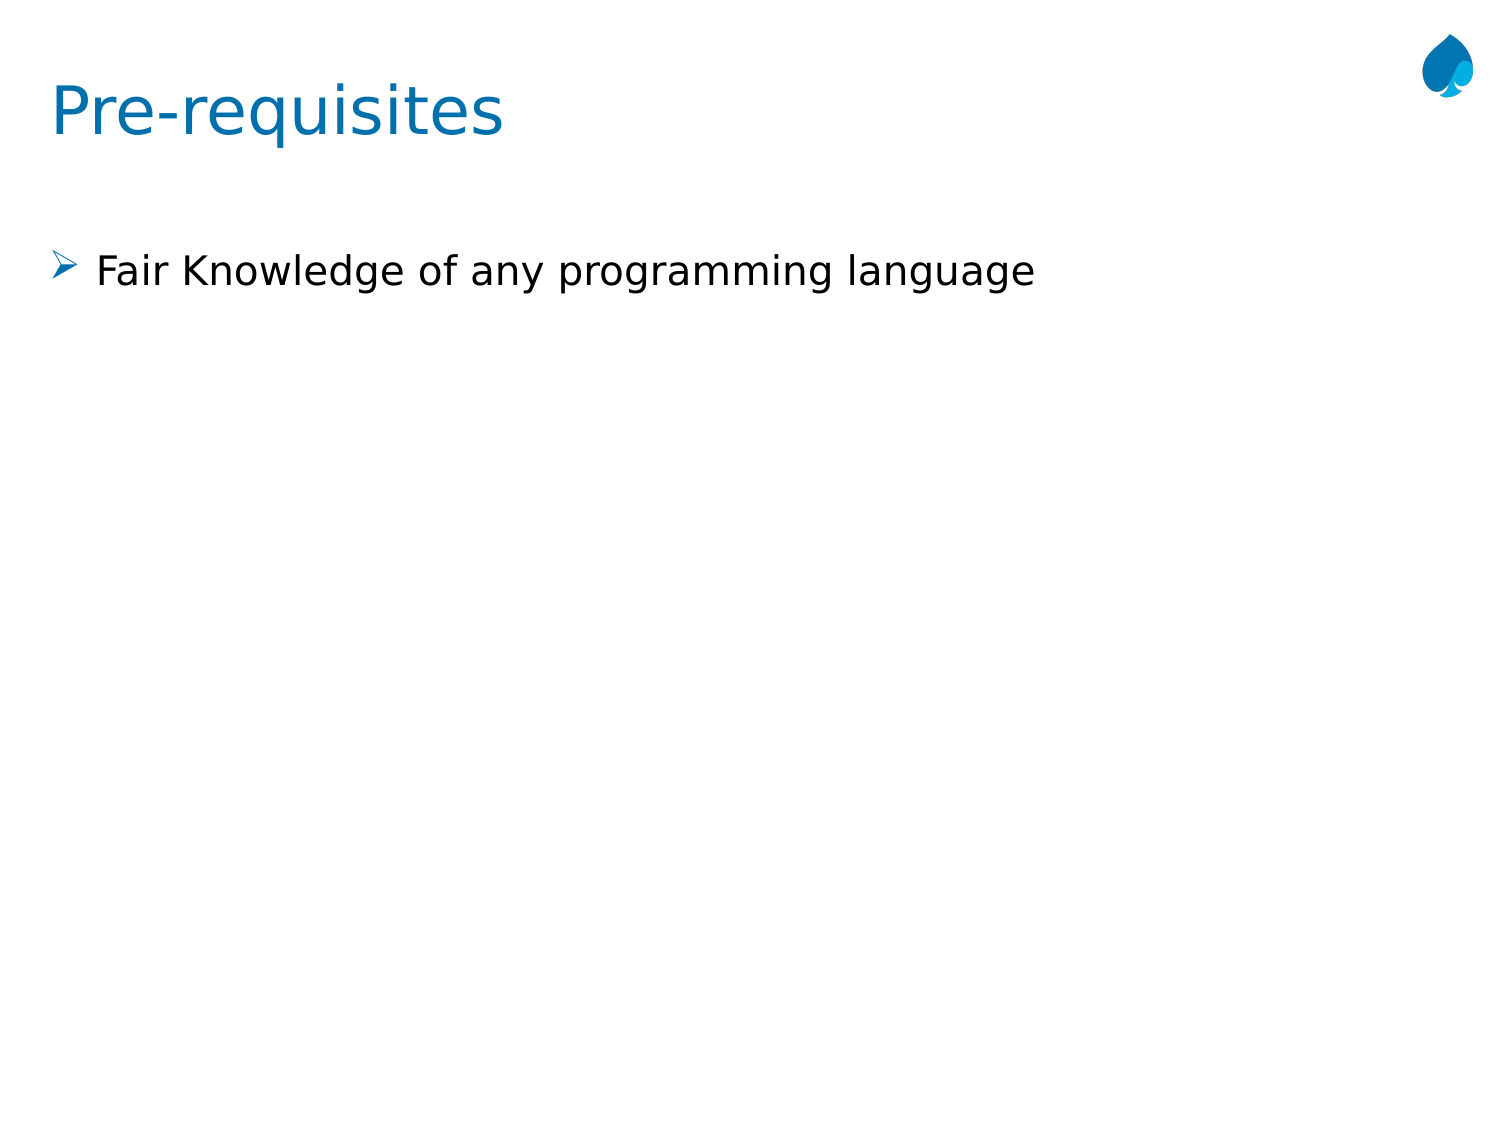

# Pre-requisites
Fair Knowledge of any programming language